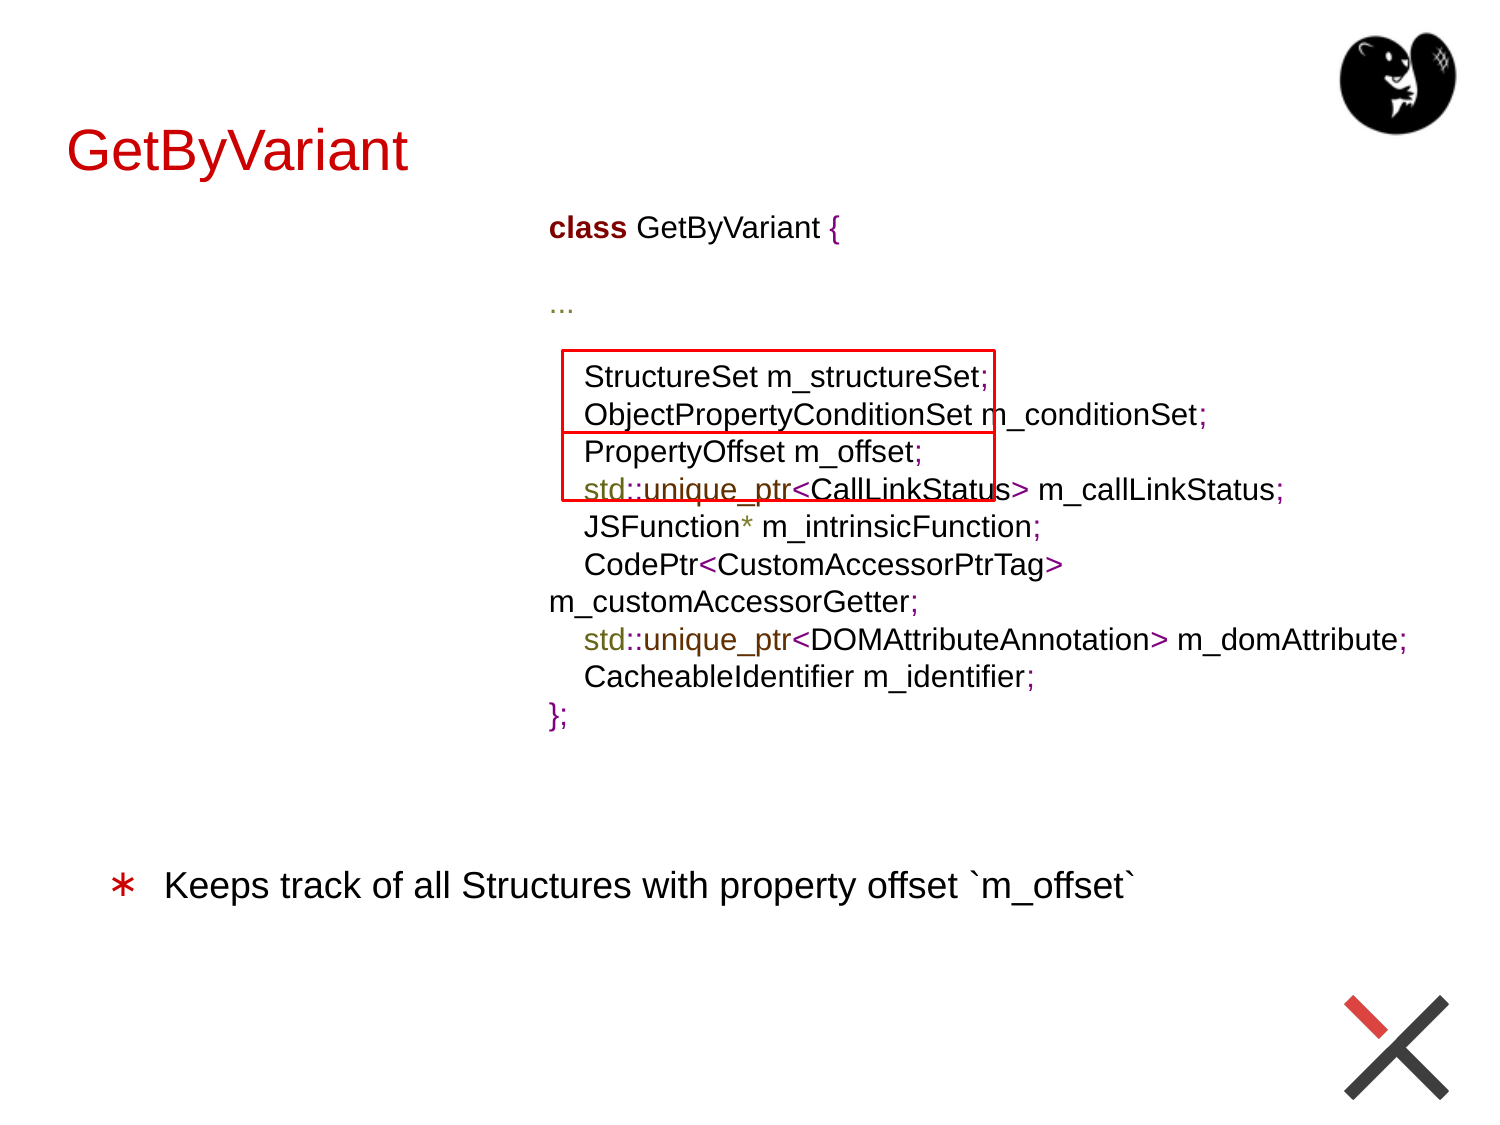

# GetByVariant
class GetByVariant {

...

    StructureSet m_structureSet;
    ObjectPropertyConditionSet m_conditionSet;
    PropertyOffset m_offset;
    std::unique_ptr<CallLinkStatus> m_callLinkStatus;
    JSFunction* m_intrinsicFunction;
    CodePtr<CustomAccessorPtrTag> m_customAccessorGetter;
    std::unique_ptr<DOMAttributeAnnotation> m_domAttribute;
    CacheableIdentifier m_identifier;
};

Keeps track of all Structures with property offset `m_offset`